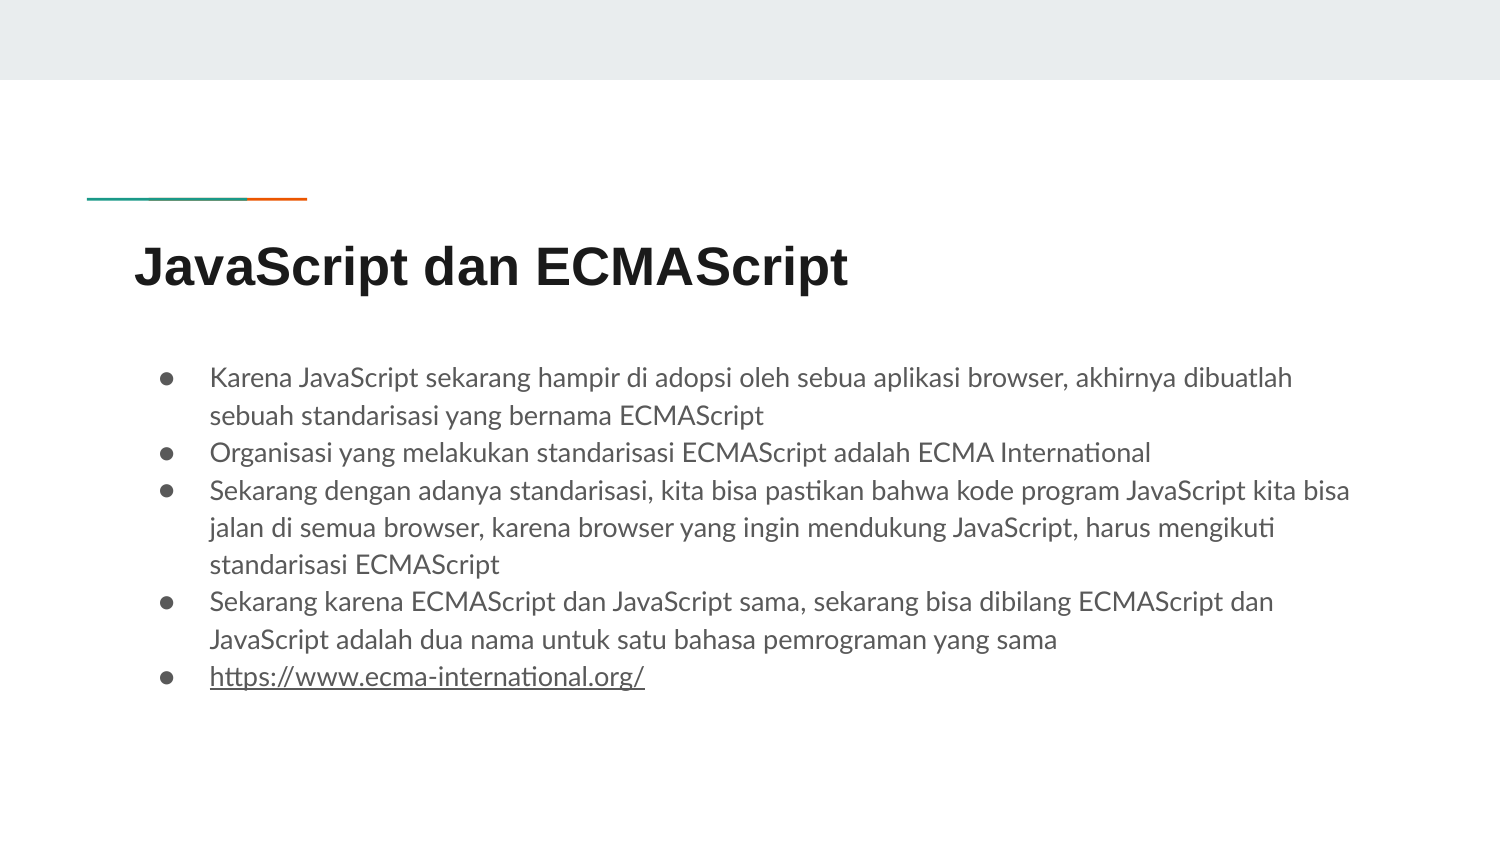

# JavaScript dan ECMAScript
Karena JavaScript sekarang hampir di adopsi oleh sebua aplikasi browser, akhirnya dibuatlah sebuah standarisasi yang bernama ECMAScript
Organisasi yang melakukan standarisasi ECMAScript adalah ECMA International
Sekarang dengan adanya standarisasi, kita bisa pastikan bahwa kode program JavaScript kita bisa jalan di semua browser, karena browser yang ingin mendukung JavaScript, harus mengikuti standarisasi ECMAScript
Sekarang karena ECMAScript dan JavaScript sama, sekarang bisa dibilang ECMAScript dan JavaScript adalah dua nama untuk satu bahasa pemrograman yang sama
https://www.ecma-international.org/